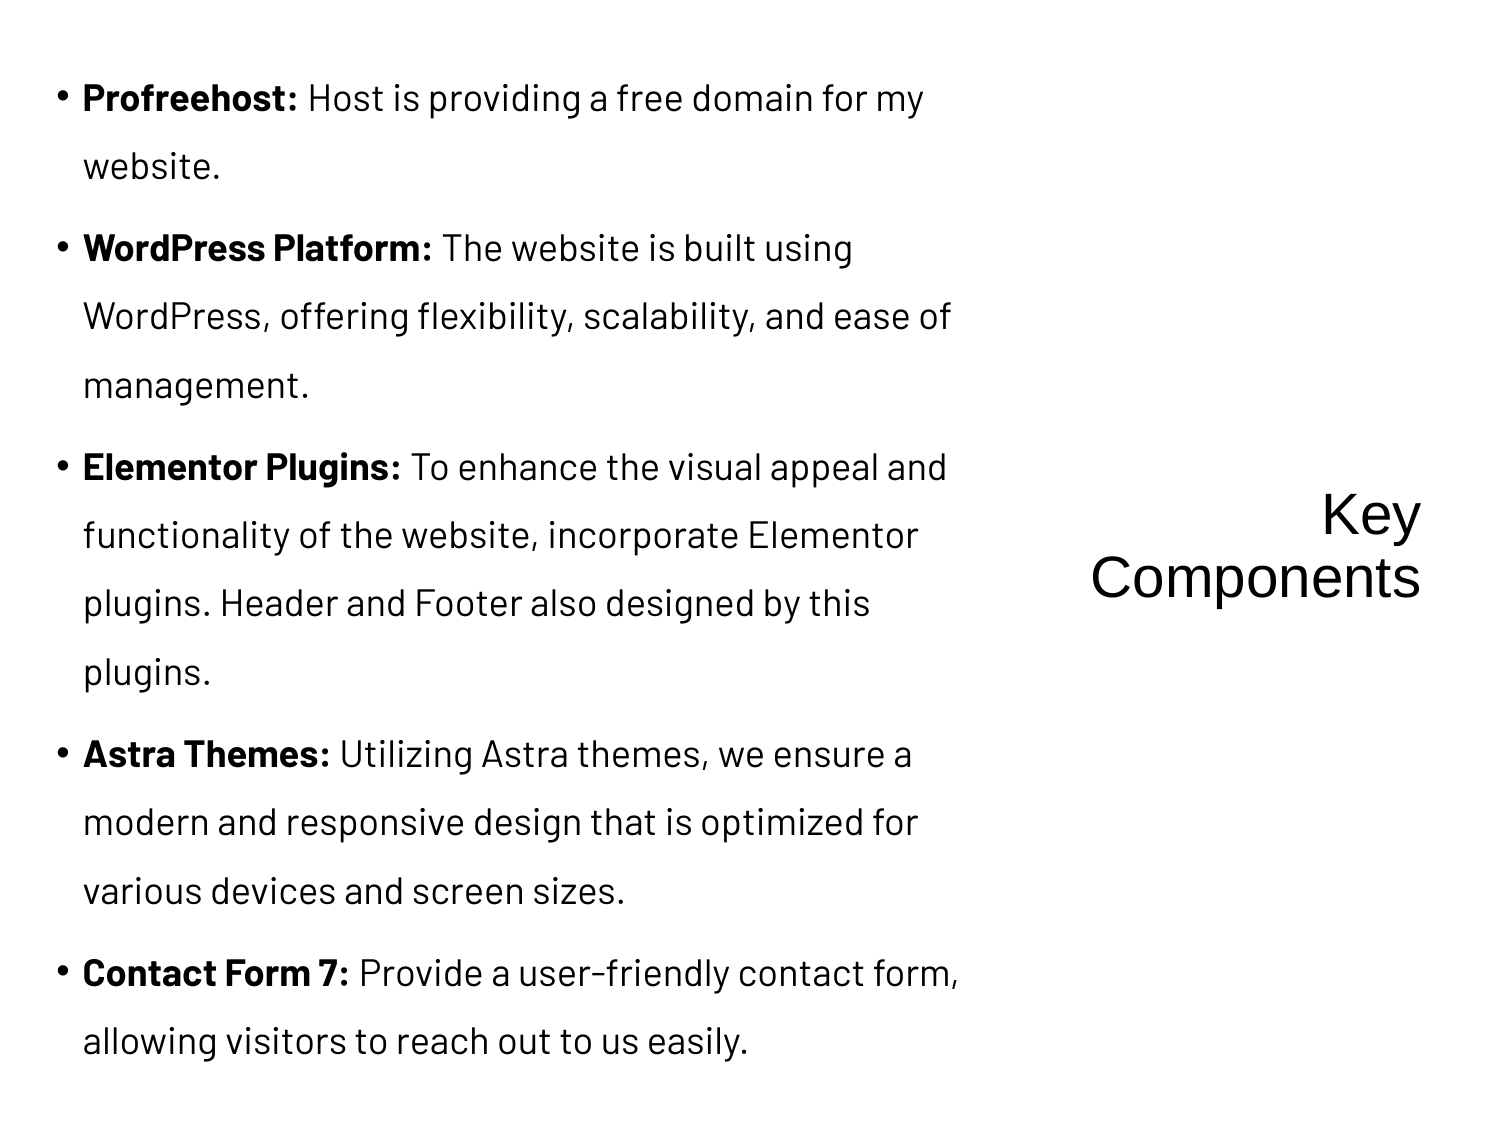

Profreehost: Host is providing a free domain for my website.
WordPress Platform: The website is built using WordPress, offering flexibility, scalability, and ease of management.
Elementor Plugins: To enhance the visual appeal and functionality of the website, incorporate Elementor plugins. Header and Footer also designed by this plugins.
Astra Themes: Utilizing Astra themes, we ensure a modern and responsive design that is optimized for various devices and screen sizes.
Contact Form 7: Provide a user-friendly contact form, allowing visitors to reach out to us easily.
# Key Components